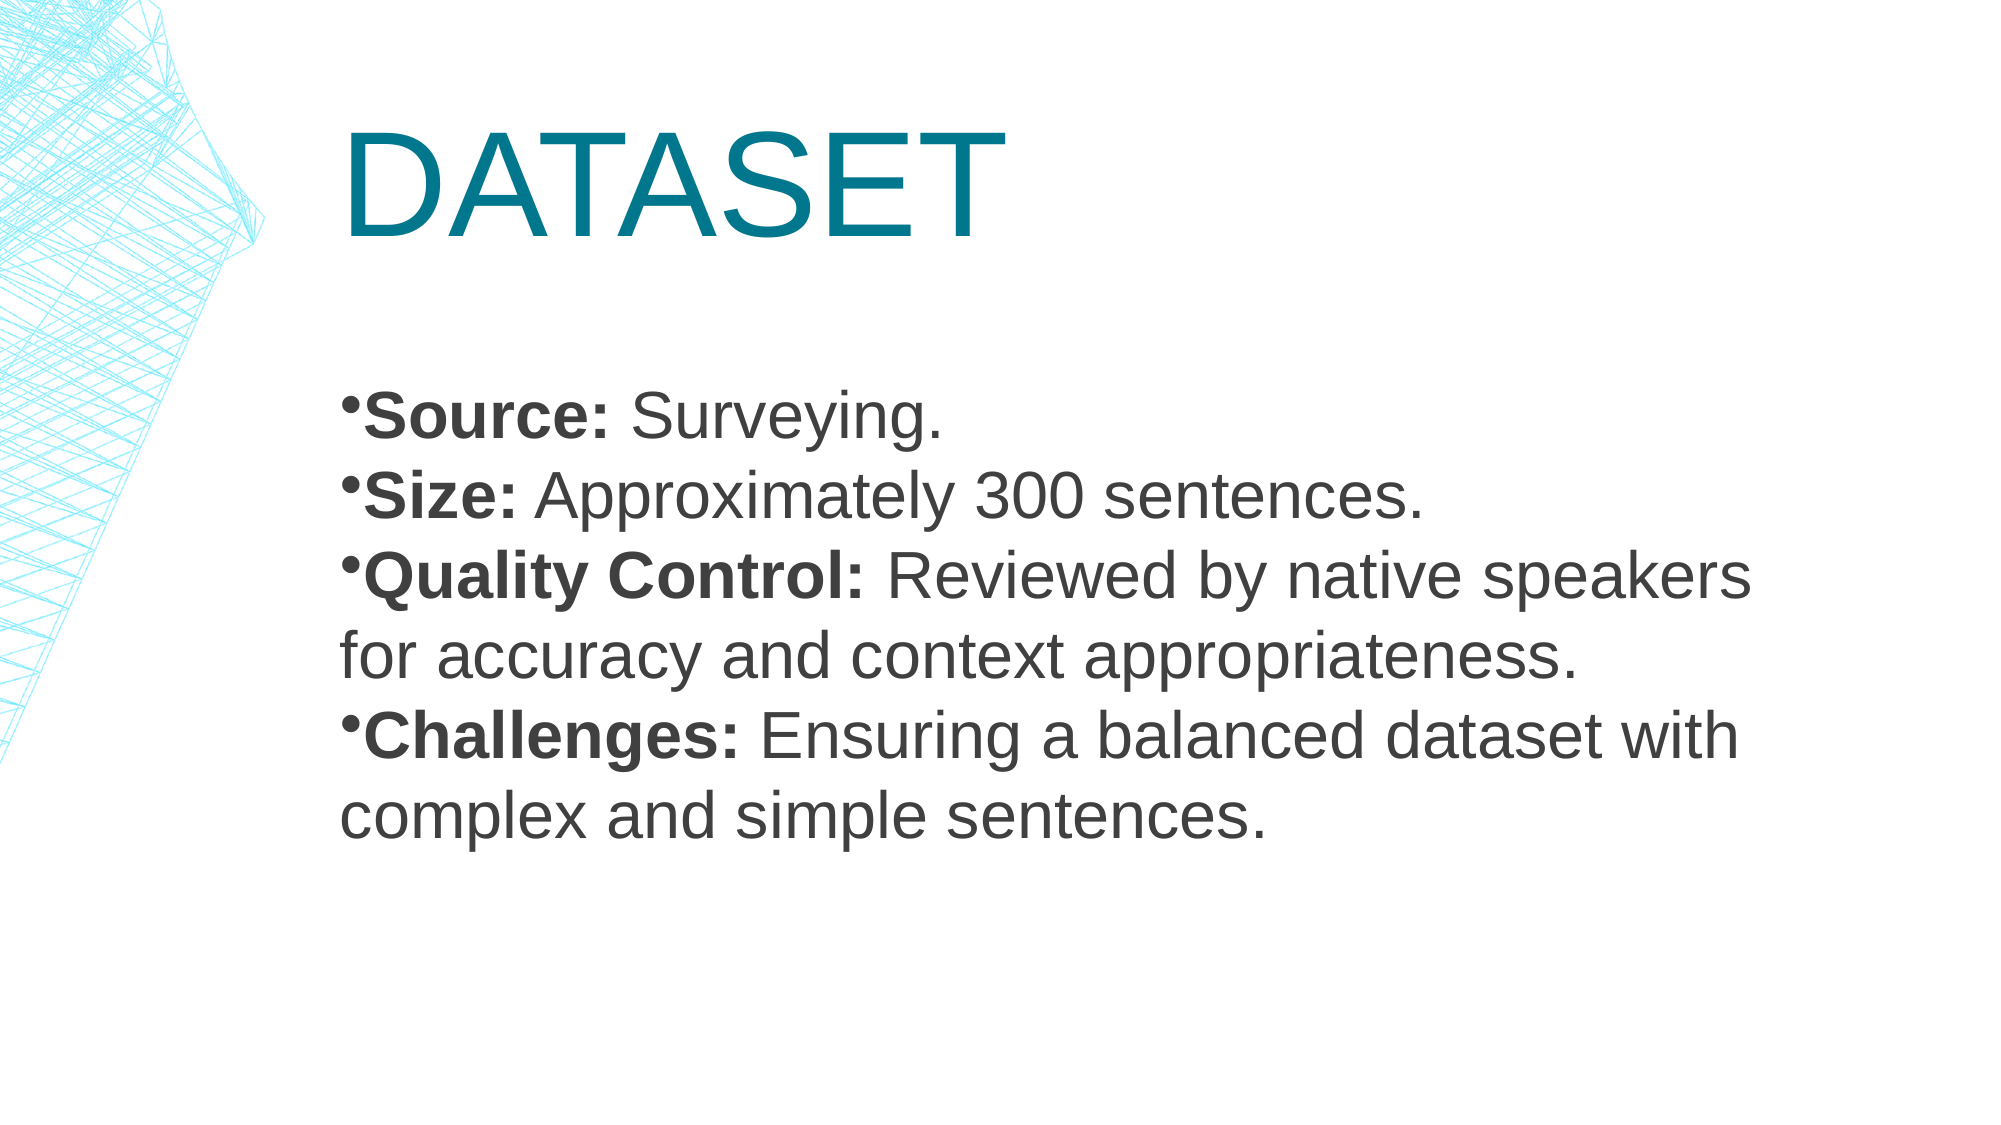

# Dataset
Source: Surveying.
Size: Approximately 300 sentences.
Quality Control: Reviewed by native speakers for accuracy and context appropriateness.
Challenges: Ensuring a balanced dataset with complex and simple sentences.